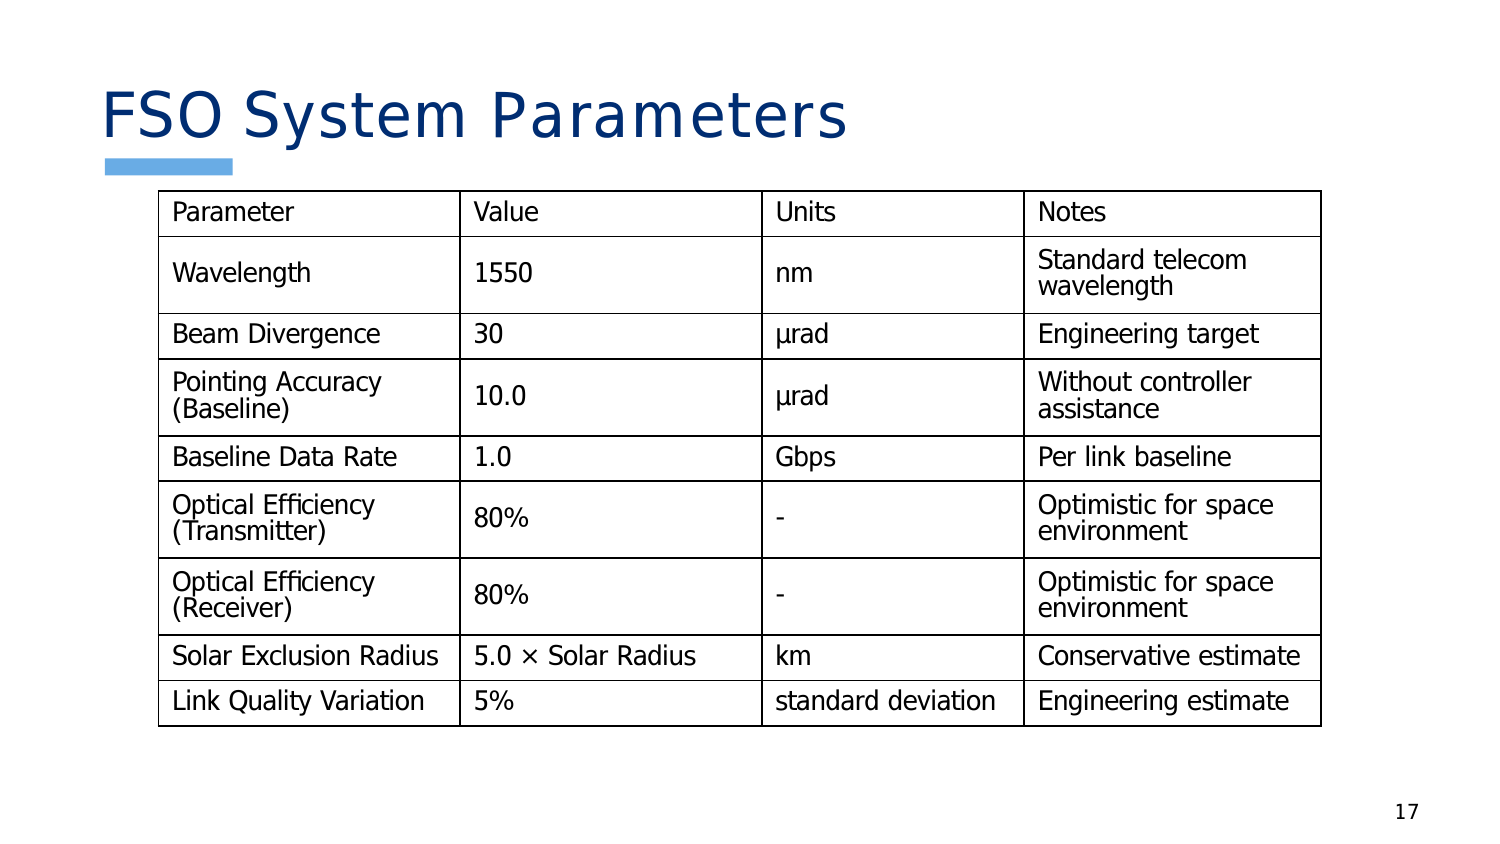

# FSO System Parameters
| Parameter | Value | Units | Notes |
| --- | --- | --- | --- |
| Wavelength | 1550 | nm | Standard telecom wavelength |
| Beam Divergence | 30 | µrad | Engineering target |
| Pointing Accuracy (Baseline) | 10.0 | µrad | Without controller assistance |
| Baseline Data Rate | 1.0 | Gbps | Per link baseline |
| Optical Efficiency (Transmitter) | 80% | - | Optimistic for space environment |
| Optical Efficiency (Receiver) | 80% | - | Optimistic for space environment |
| Solar Exclusion Radius | 5.0 × Solar Radius | km | Conservative estimate |
| Link Quality Variation | 5% | standard deviation | Engineering estimate |